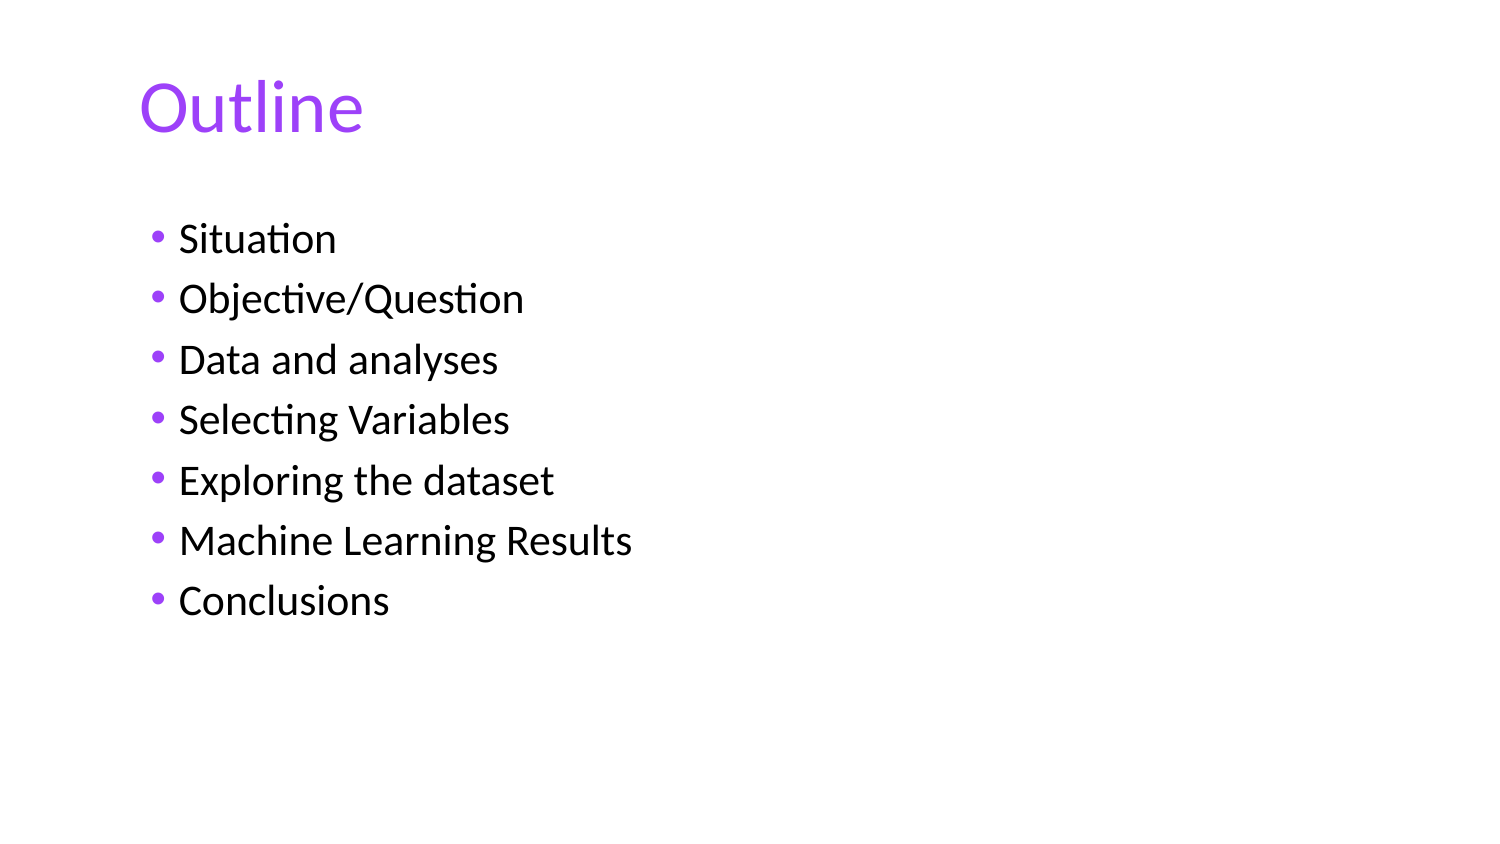

# Outline
Situation
Objective/Question
Data and analyses
Selecting Variables
Exploring the dataset
Machine Learning Results
Conclusions